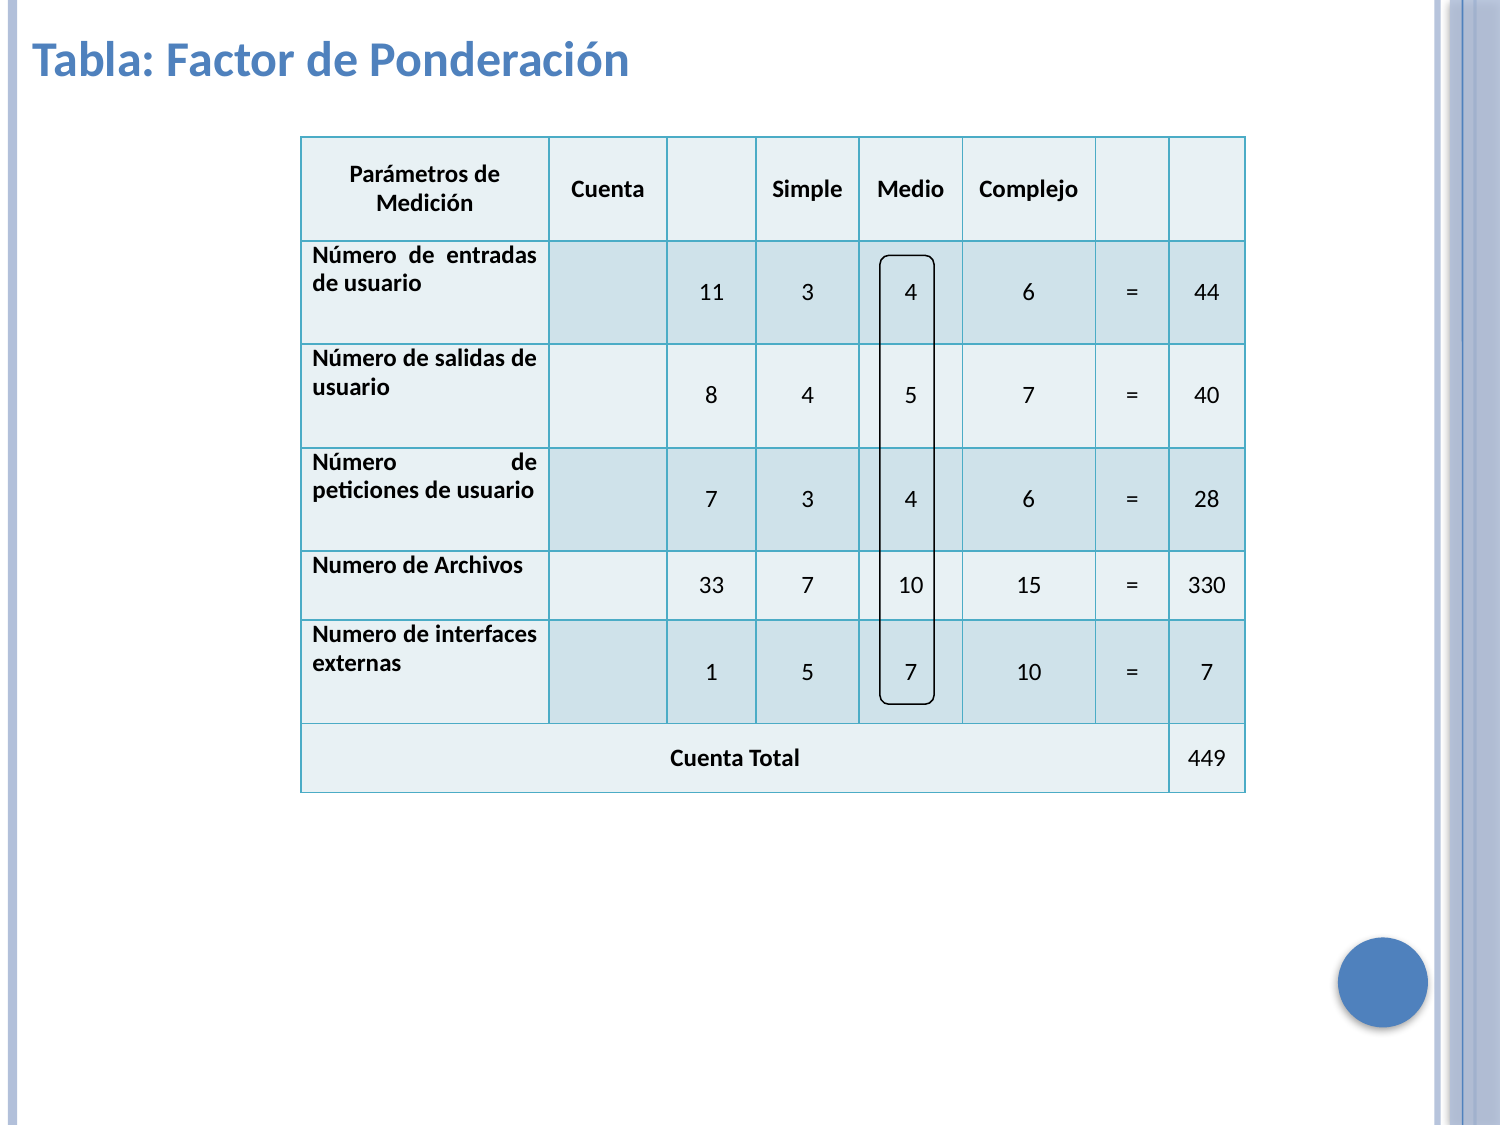

Tabla: Factor de Ponderación
| Parámetros de Medición | Cuenta |  | Simple | Medio | Complejo |  |  |
| --- | --- | --- | --- | --- | --- | --- | --- |
| Número de entradas de usuario |  | 11 | 3 | 4 | 6 | = | 44 |
| Número de salidas de usuario |  | 8 | 4 | 5 | 7 | = | 40 |
| Número de peticiones de usuario |  | 7 | 3 | 4 | 6 | = | 28 |
| Numero de Archivos |  | 33 | 7 | 10 | 15 | = | 330 |
| Numero de interfaces externas |  | 1 | 5 | 7 | 10 | = | 7 |
| Cuenta Total |  |  |  |  |  |  | 449 |